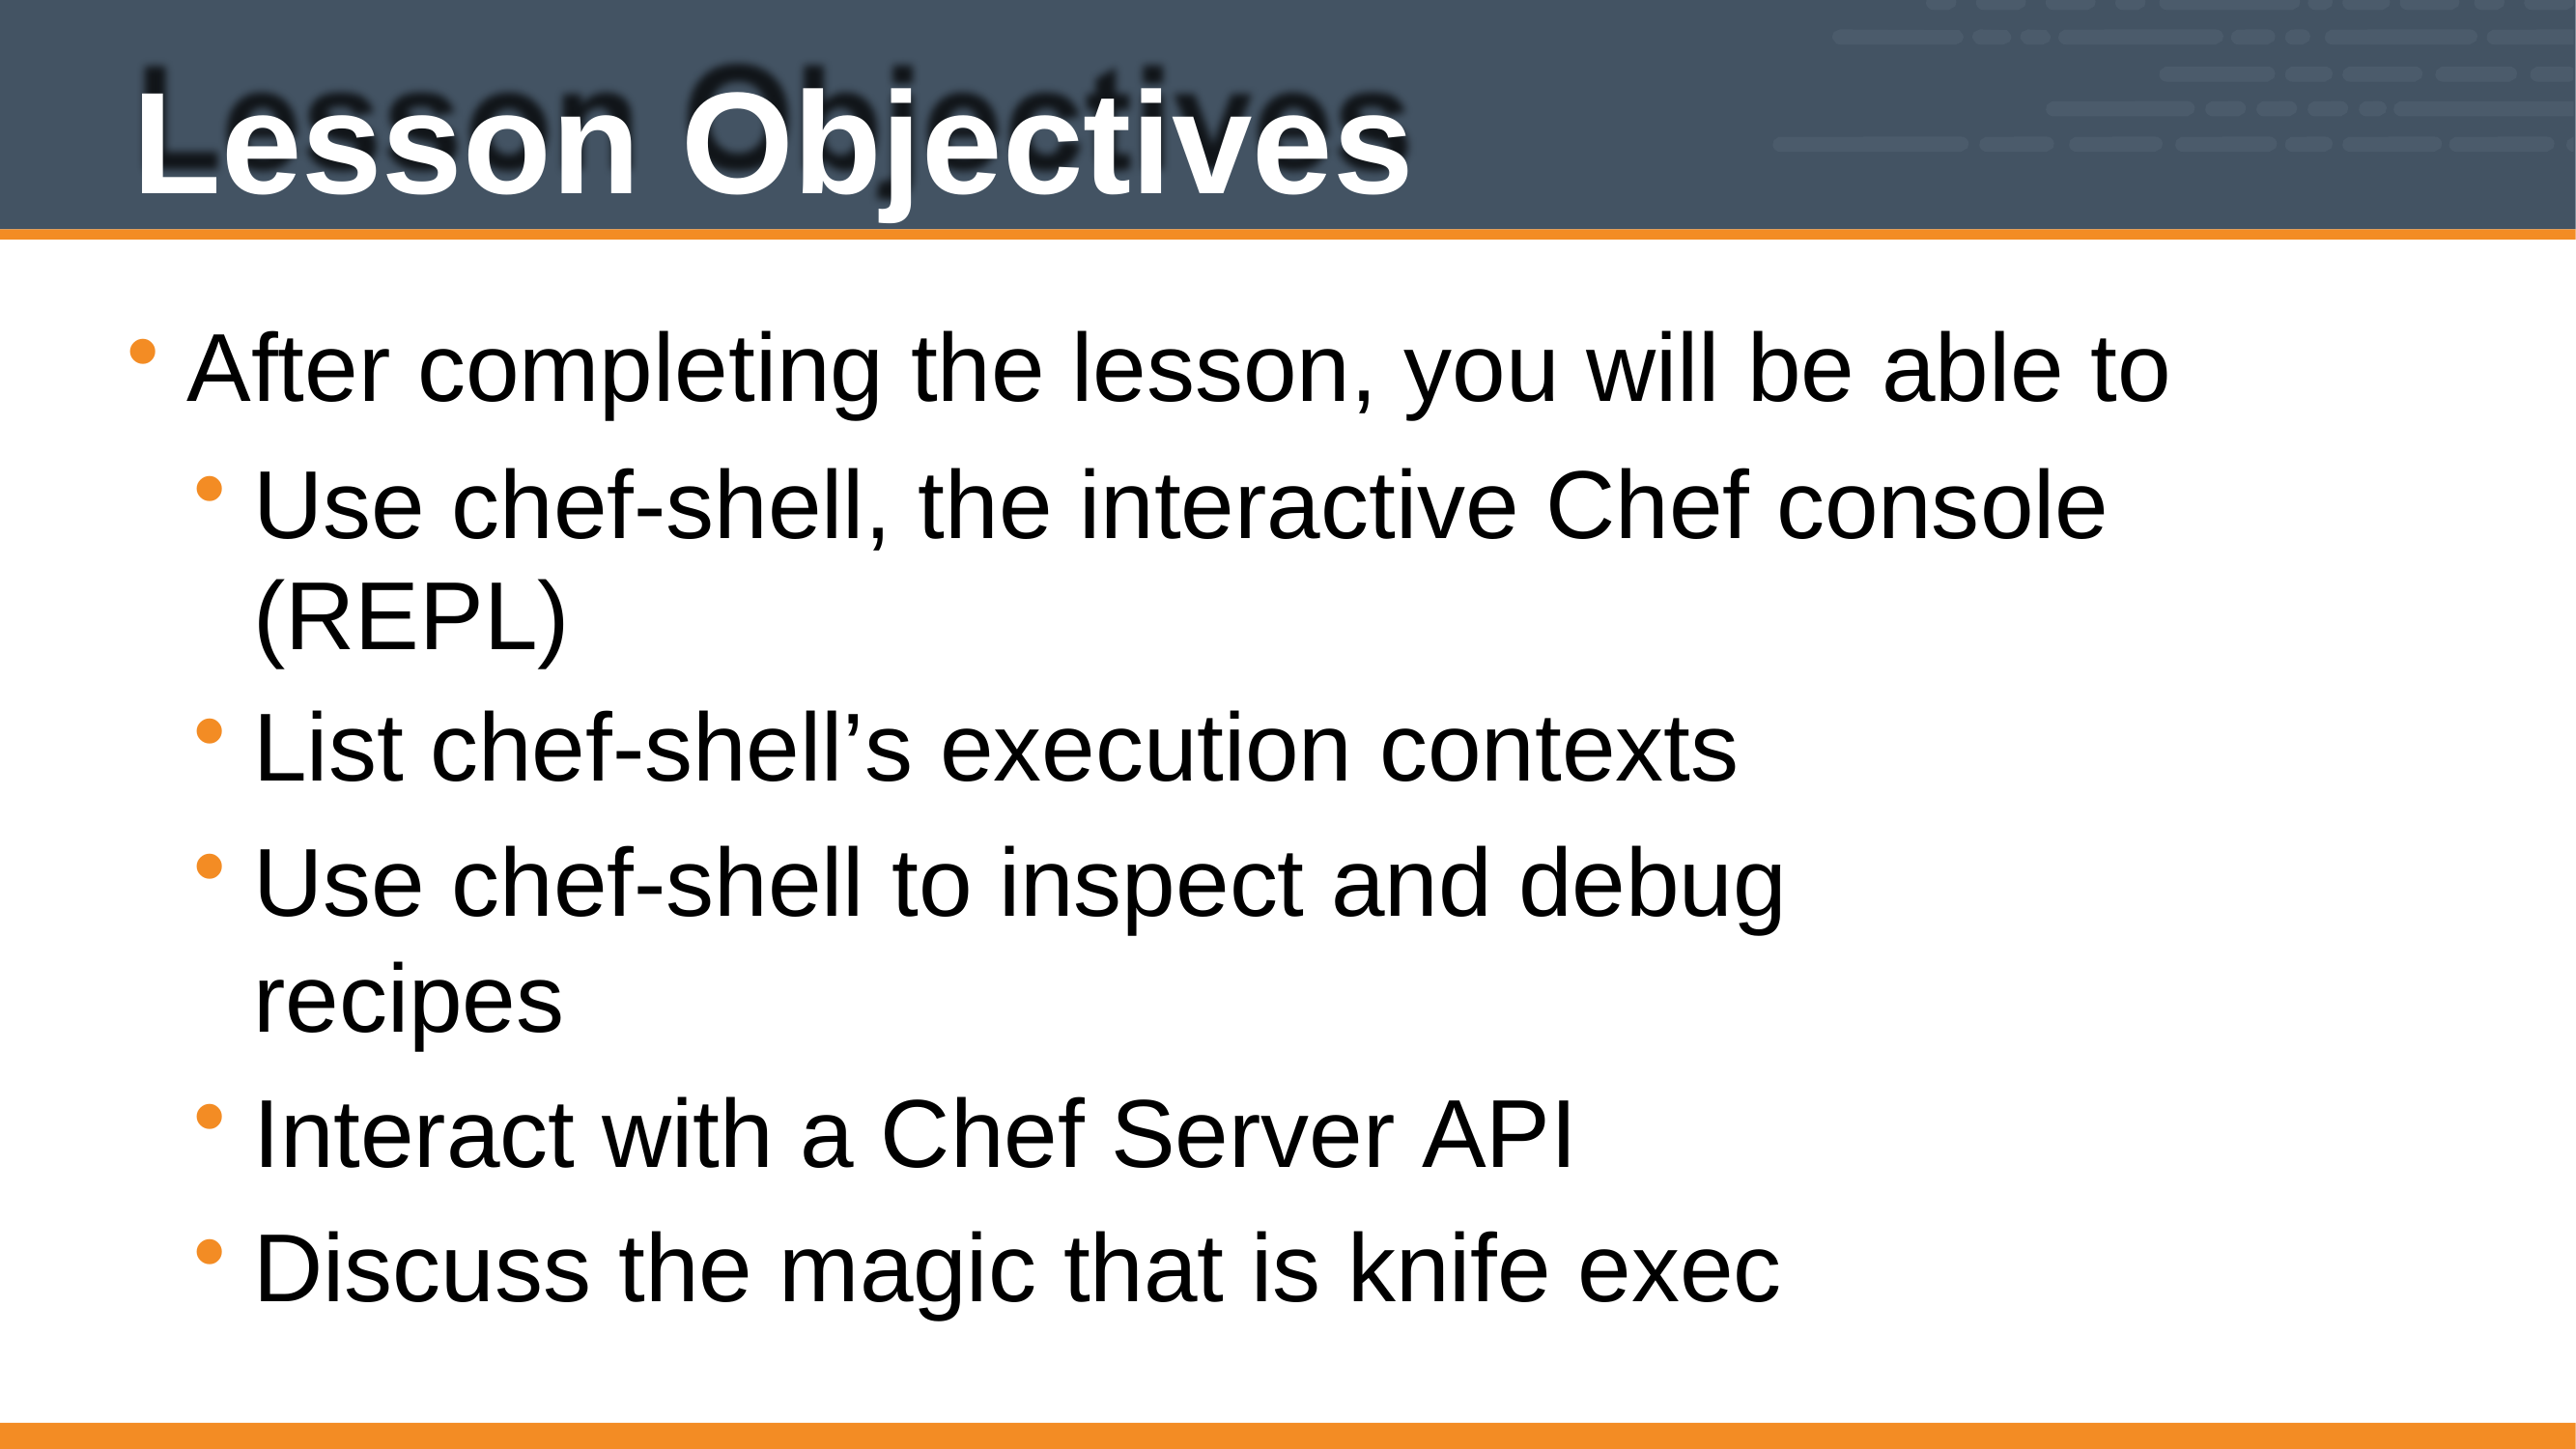

# Lesson Objectives

After completing the lesson, you will be able to
Use chef-shell, the interactive Chef console (REPL)
List chef-shell’s execution contexts
Use chef-shell to inspect and debug recipes
Interact with a Chef Server API
Discuss the magic that is knife exec